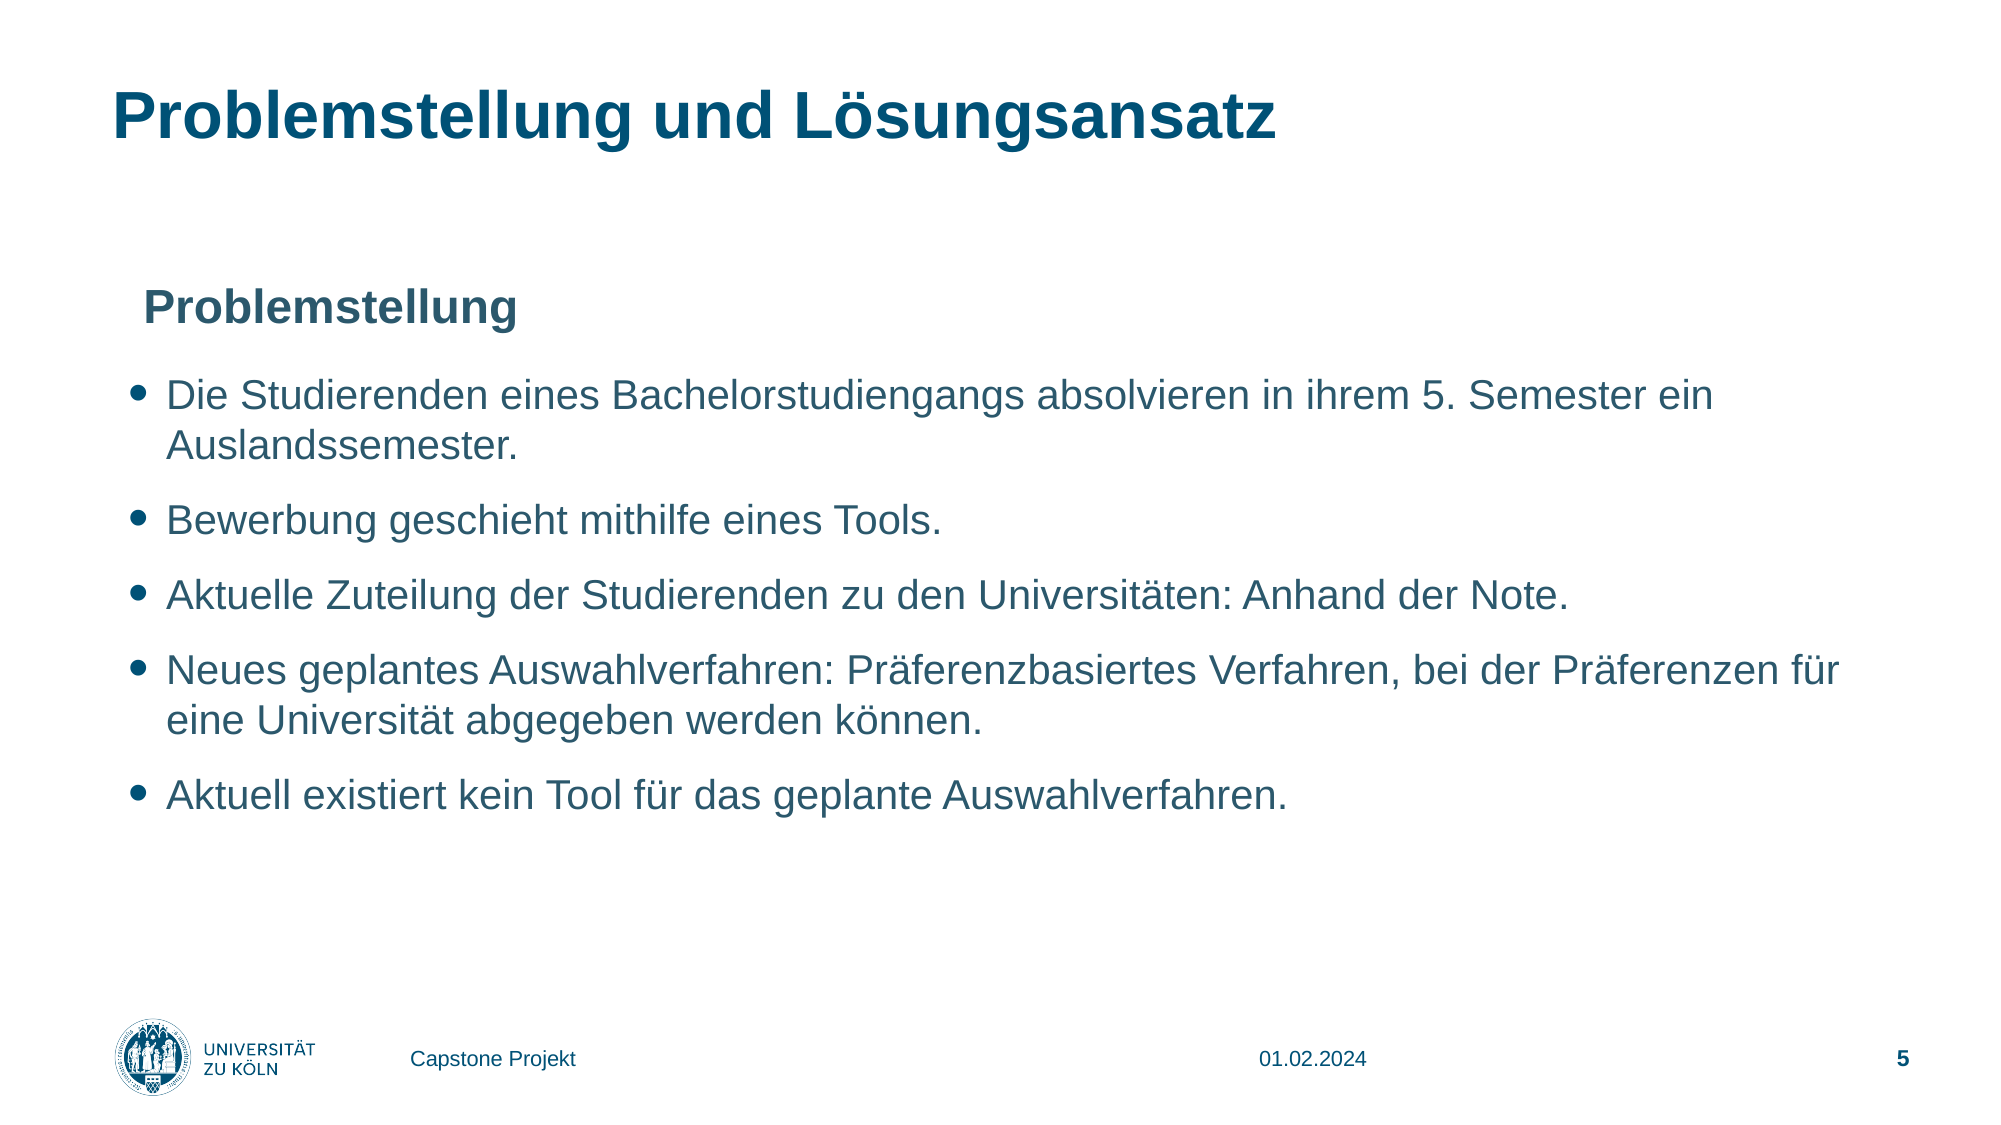

# Problemstellung und Lösungsansatz
Problemstellung
Die Studierenden eines Bachelorstudiengangs absolvieren in ihrem 5. Semester ein Auslandssemester.
Bewerbung geschieht mithilfe eines Tools.
Aktuelle Zuteilung der Studierenden zu den Universitäten: Anhand der Note.
Neues geplantes Auswahlverfahren: Präferenzbasiertes Verfahren, bei der Präferenzen für eine Universität abgegeben werden können.
Aktuell existiert kein Tool für das geplante Auswahlverfahren.
Capstone Projekt
01.02.2024
5